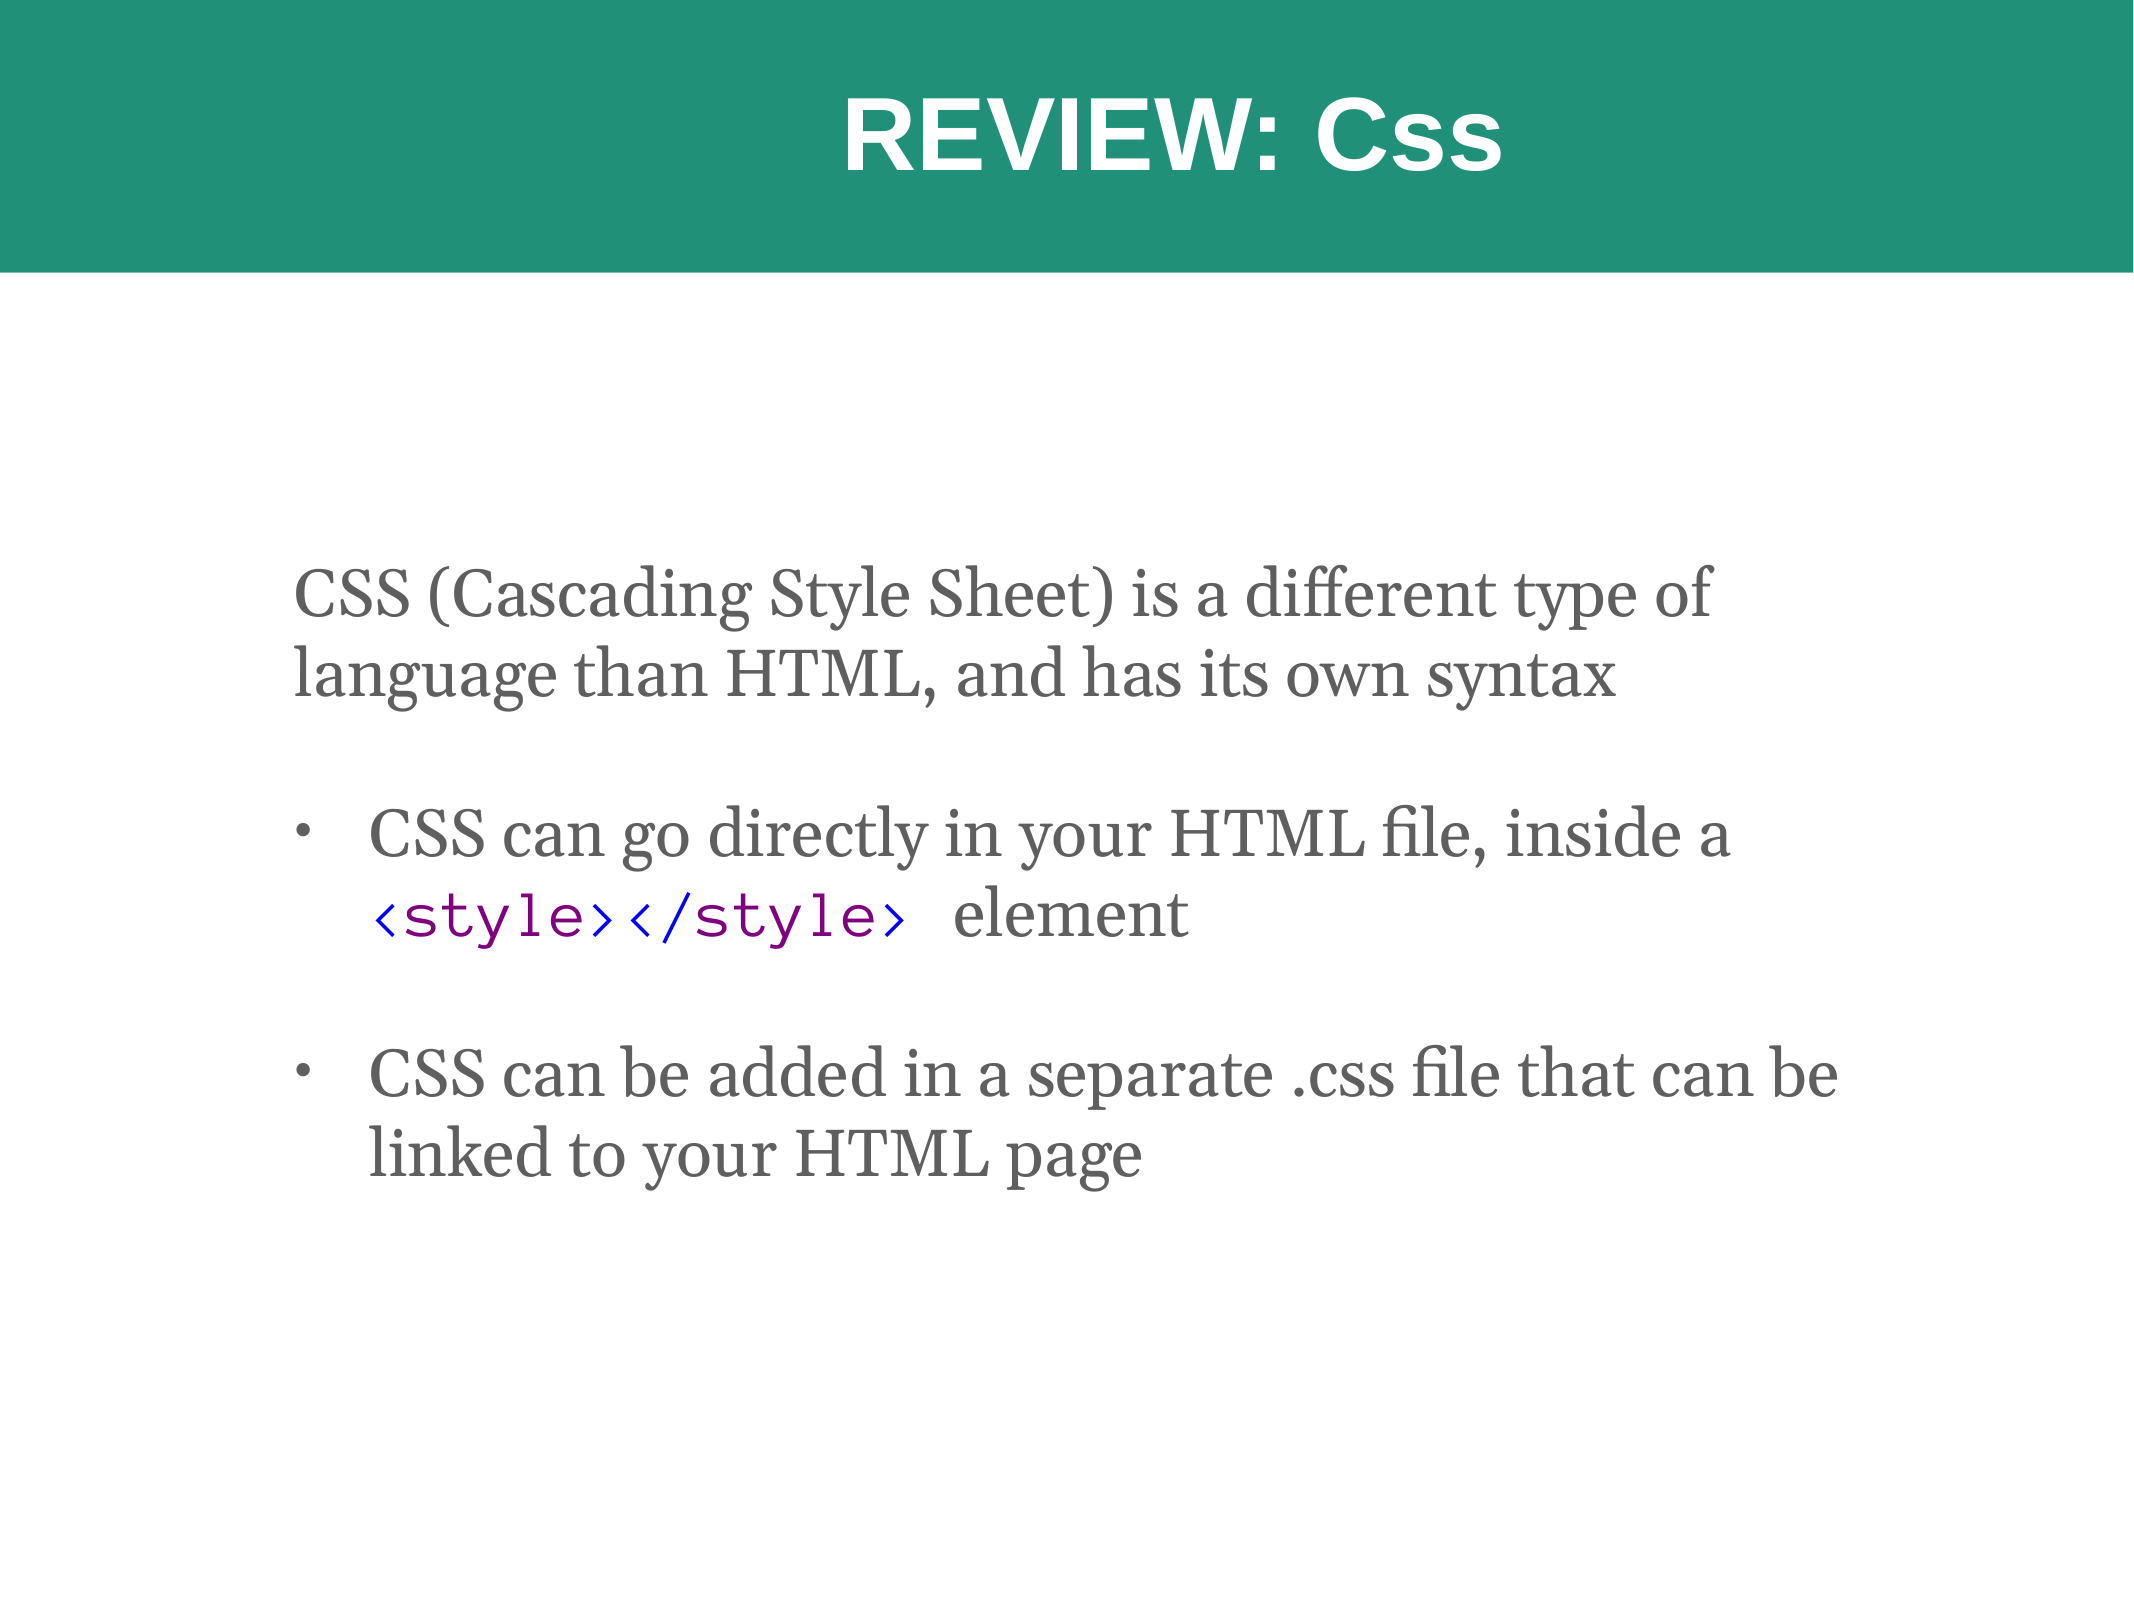

# REVIEW: Css
CSS (Cascading Style Sheet) is a different type of language than HTML, and has its own syntax

CSS can go directly in your HTML file, inside a <style></style> element

CSS can be added in a separate .css file that can be linked to your HTML page